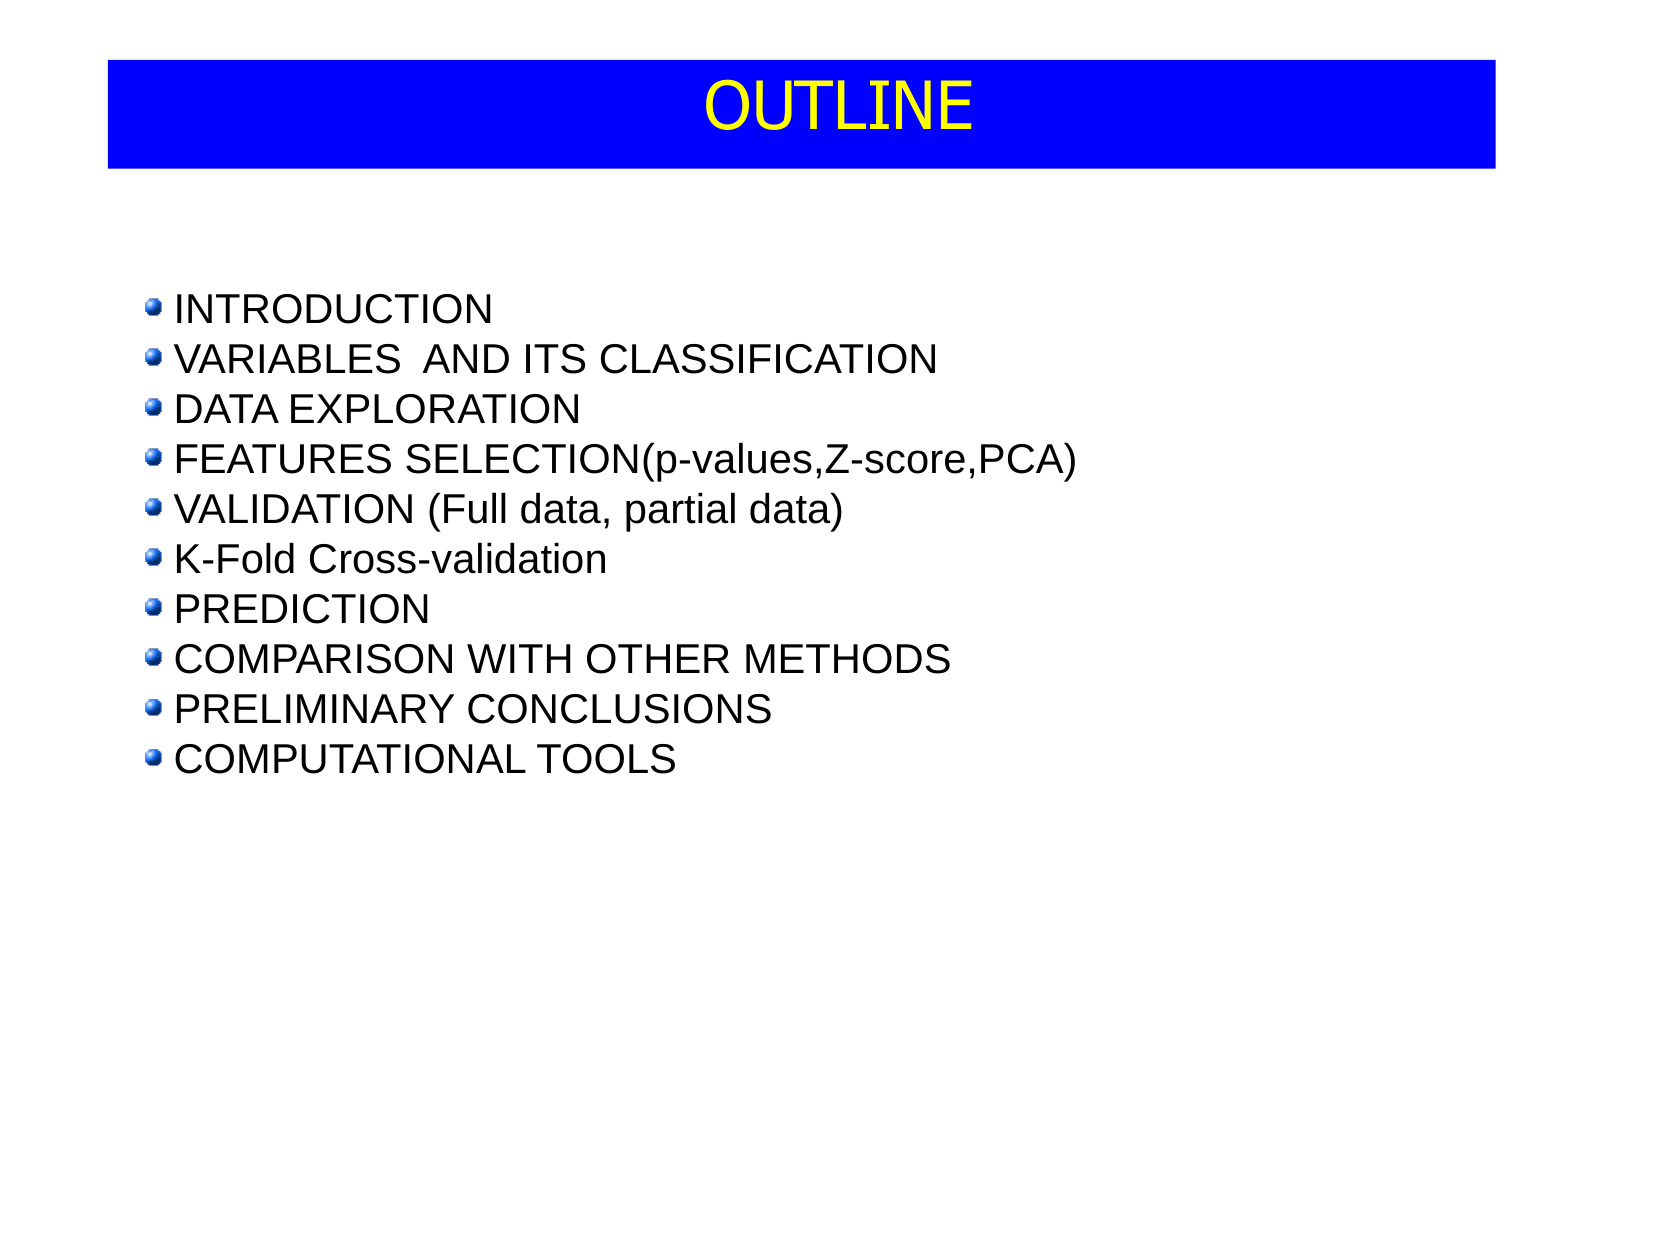

OUTLINE
INTRODUCTION
VARIABLES  AND ITS CLASSIFICATION
DATA EXPLORATION
FEATURES SELECTION(p-values,Z-score,PCA)
VALIDATION (Full data, partial data)
K-Fold Cross-validation
PREDICTION
COMPARISON WITH OTHER METHODS
PRELIMINARY CONCLUSIONS
COMPUTATIONAL TOOLS